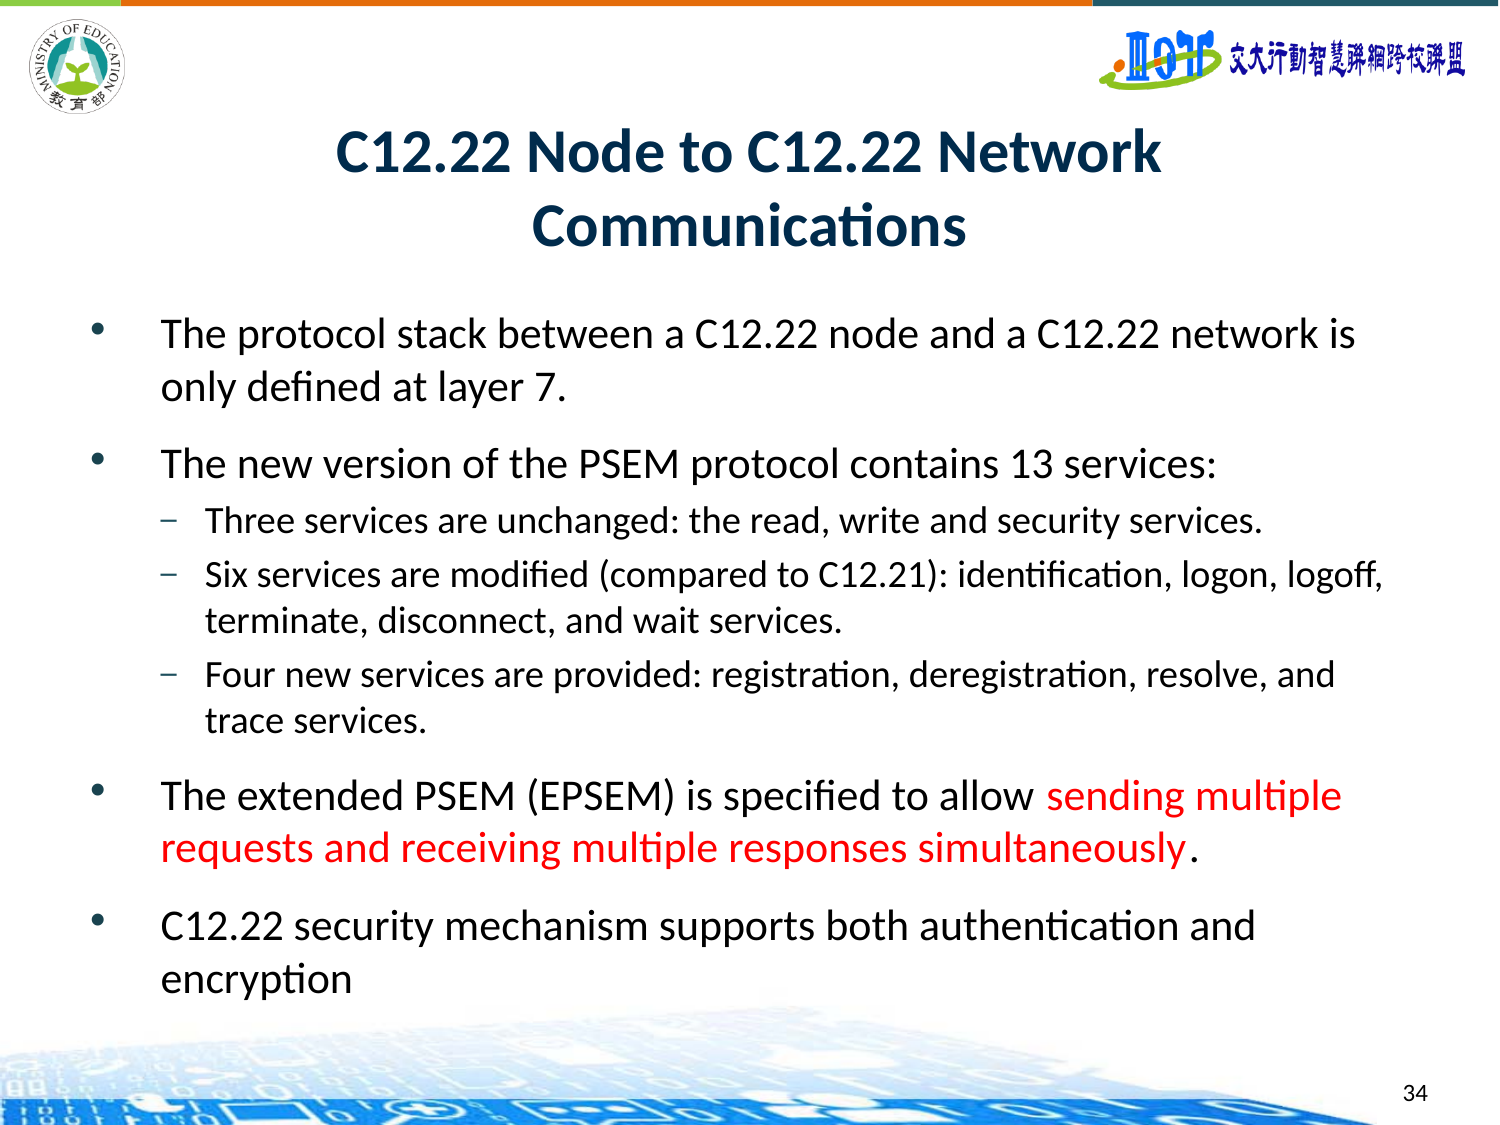

# C12.22 Node to C12.22 Network Communications
The protocol stack between a C12.22 node and a C12.22 network is only defined at layer 7.
The new version of the PSEM protocol contains 13 services:
Three services are unchanged: the read, write and security services.
Six services are modified (compared to C12.21): identification, logon, logoff, terminate, disconnect, and wait services.
Four new services are provided: registration, deregistration, resolve, and trace services.
The extended PSEM (EPSEM) is specified to allow sending multiple requests and receiving multiple responses simultaneously.
C12.22 security mechanism supports both authentication and encryption

34